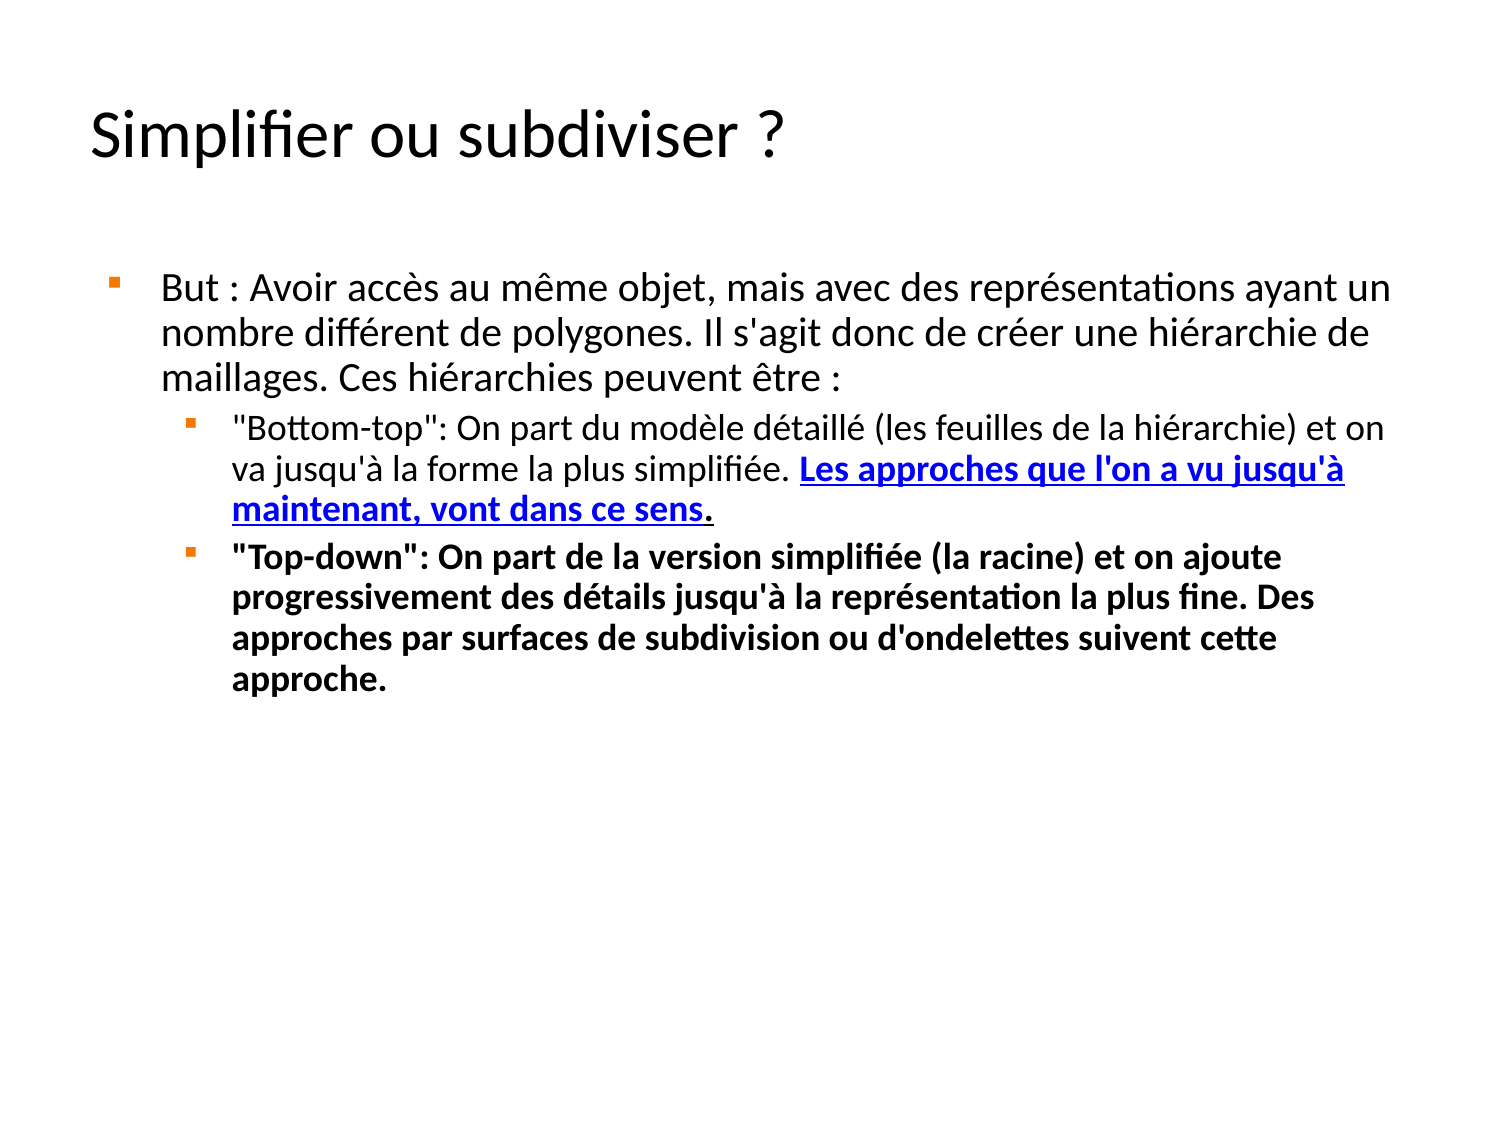

# Simplifier ou subdiviser ?
But : Avoir accès au même objet, mais avec des représentations ayant un nombre différent de polygones. Il s'agit donc de créer une hiérarchie de maillages. Ces hiérarchies peuvent être :
"Bottom-top": On part du modèle détaillé (les feuilles de la hiérarchie) et on va jusqu'à la forme la plus simplifiée. Les approches que l'on a vu jusqu'à maintenant, vont dans ce sens.
"Top-down": On part de la version simplifiée (la racine) et on ajoute progressivement des détails jusqu'à la représentation la plus fine. Des approches par surfaces de subdivision ou d'ondelettes suivent cette approche.